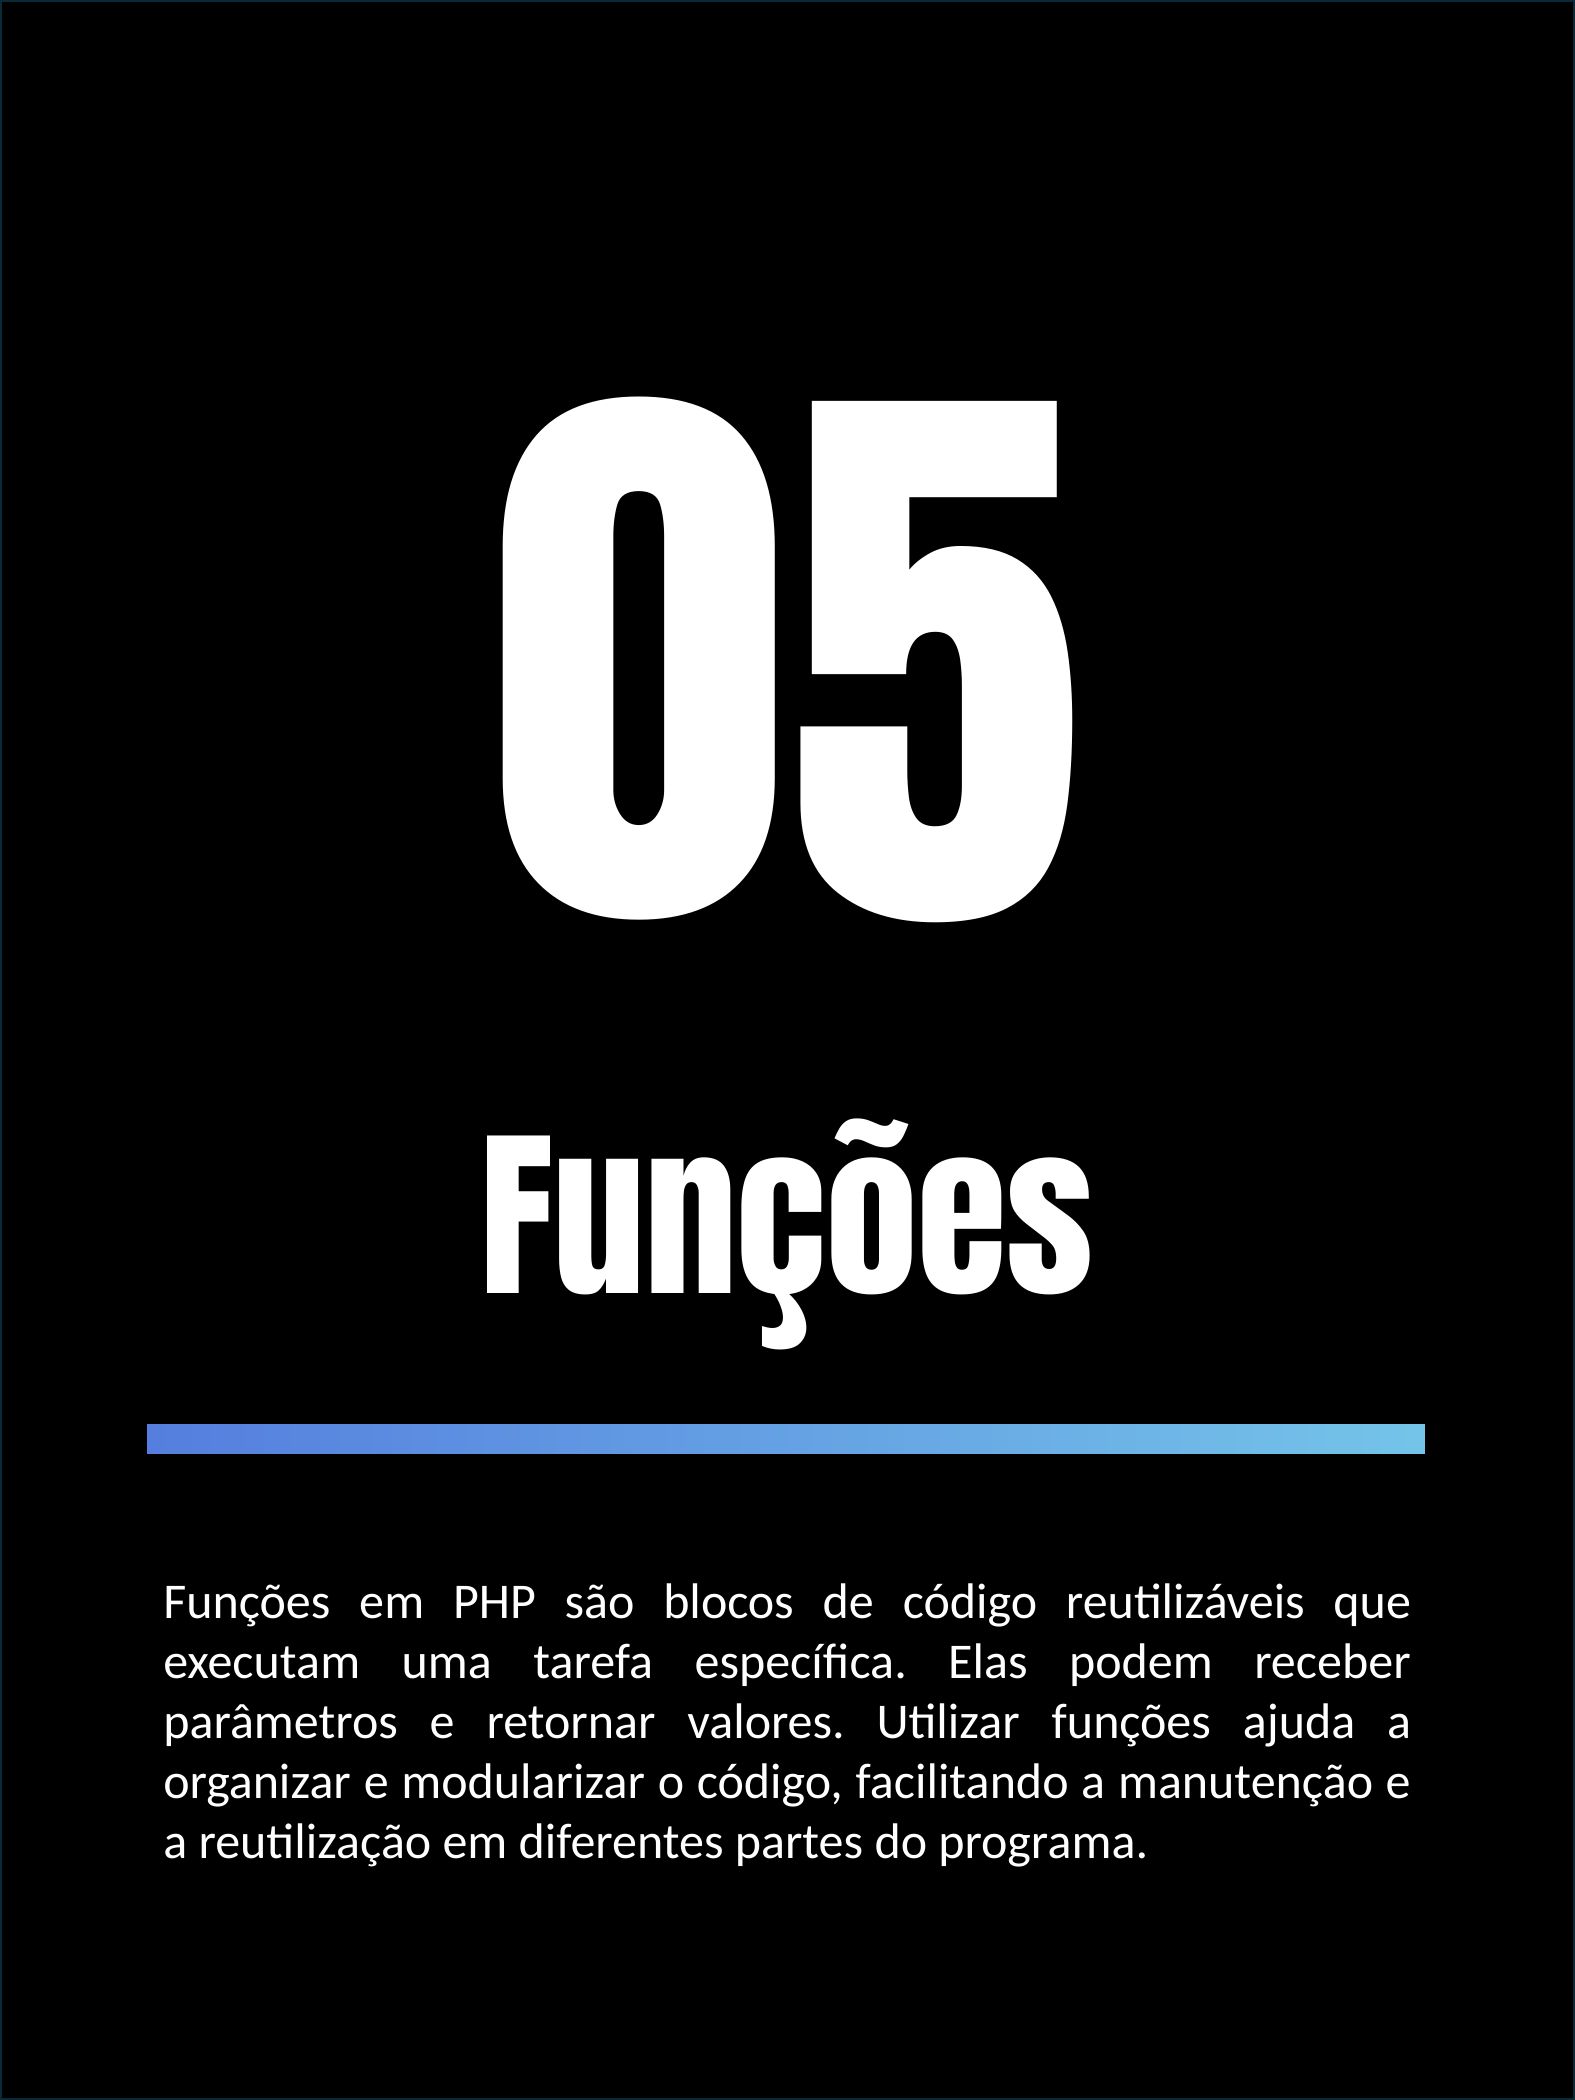

05
Funções

Funções em PHP são blocos de código reutilizáveis que executam uma tarefa específica. Elas podem receber parâmetros e retornar valores. Utilizar funções ajuda a organizar e modularizar o código, facilitando a manutenção e a reutilização em diferentes partes do programa.
Hackeando o PHP - Luis Ramires
11